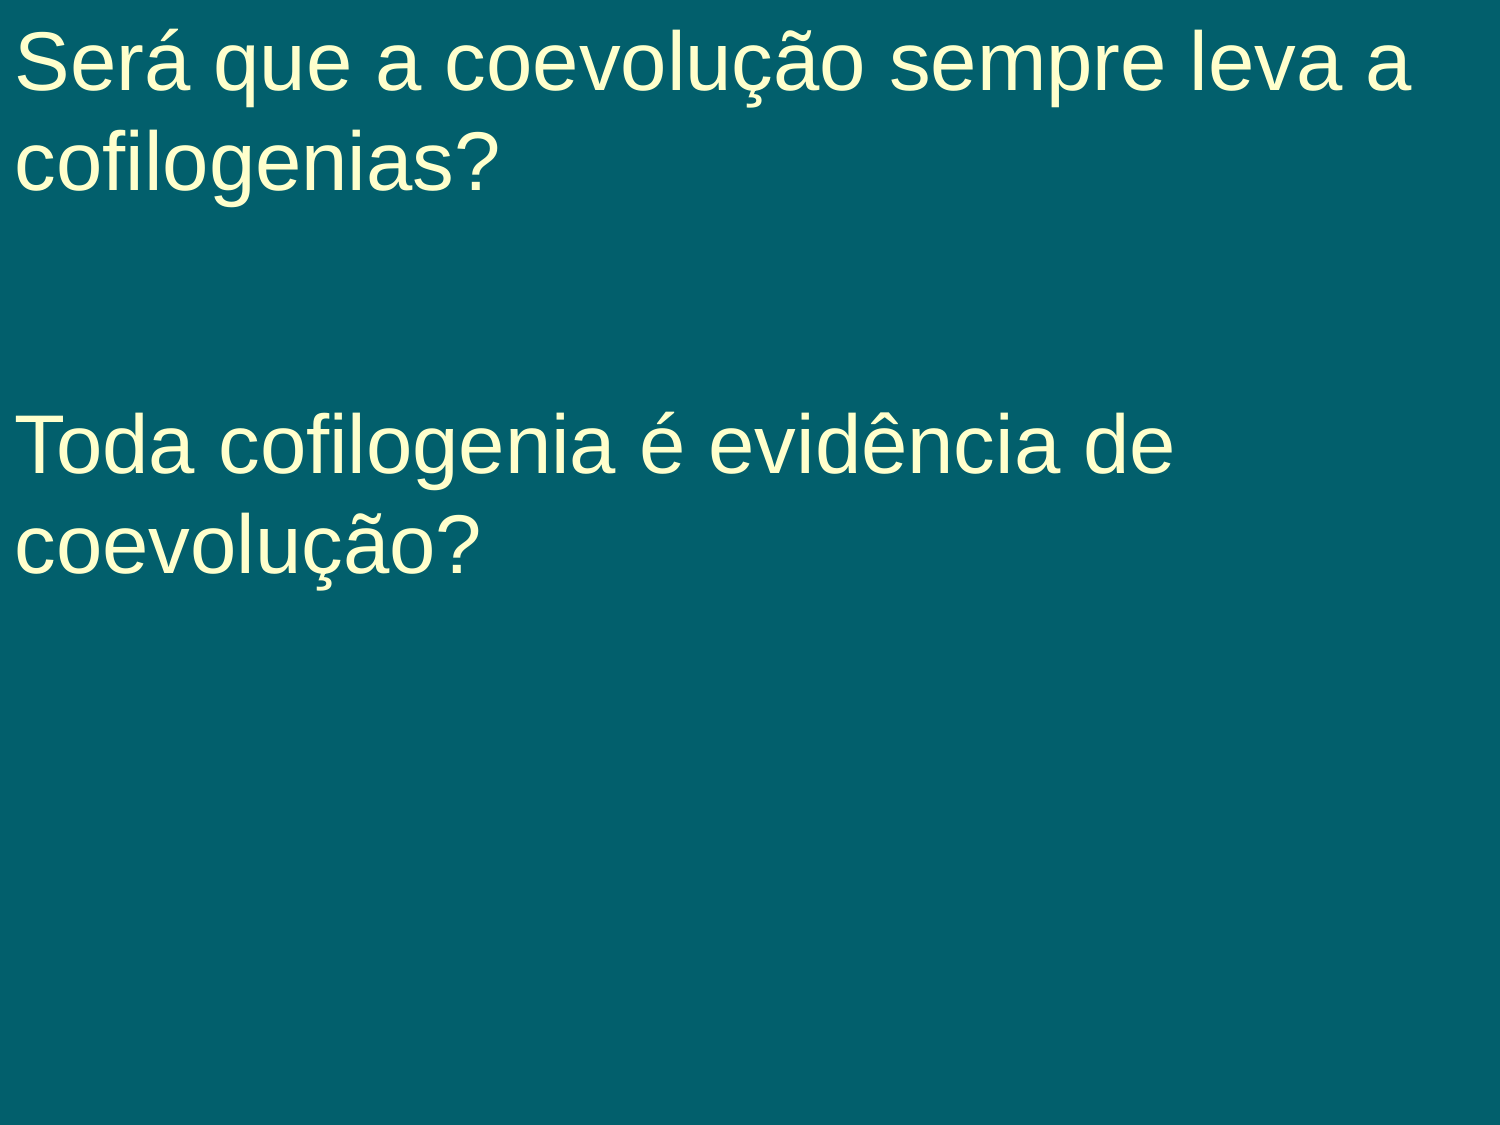

Será que a coevolução sempre leva a cofilogenias?

Toda cofilogenia é evidência de coevolução?